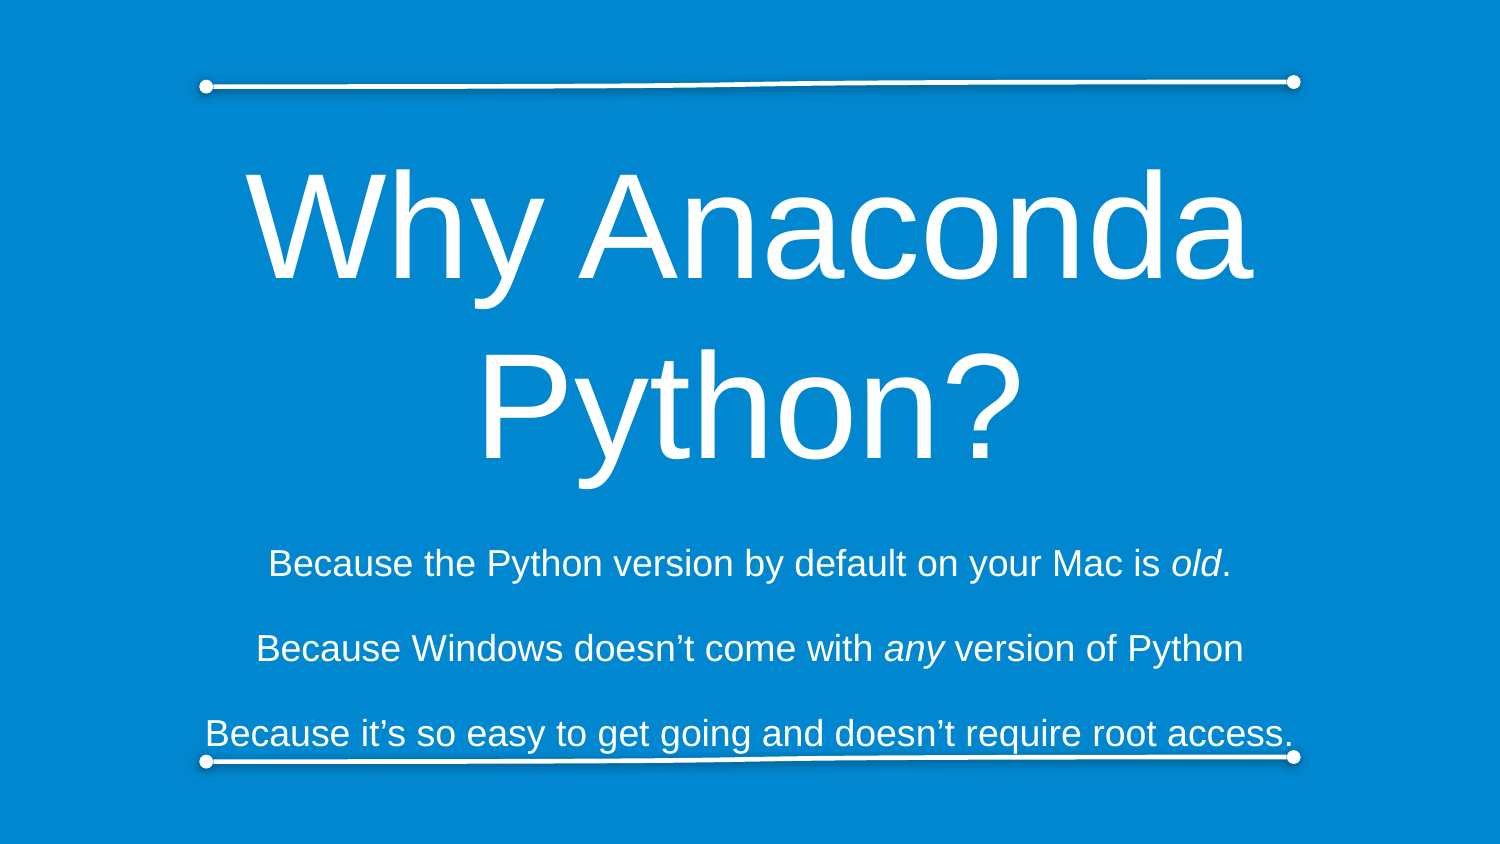

# Why Anaconda Python?
Because the Python version by default on your Mac is old.
Because Windows doesn’t come with any version of Python
Because it’s so easy to get going and doesn’t require root access.